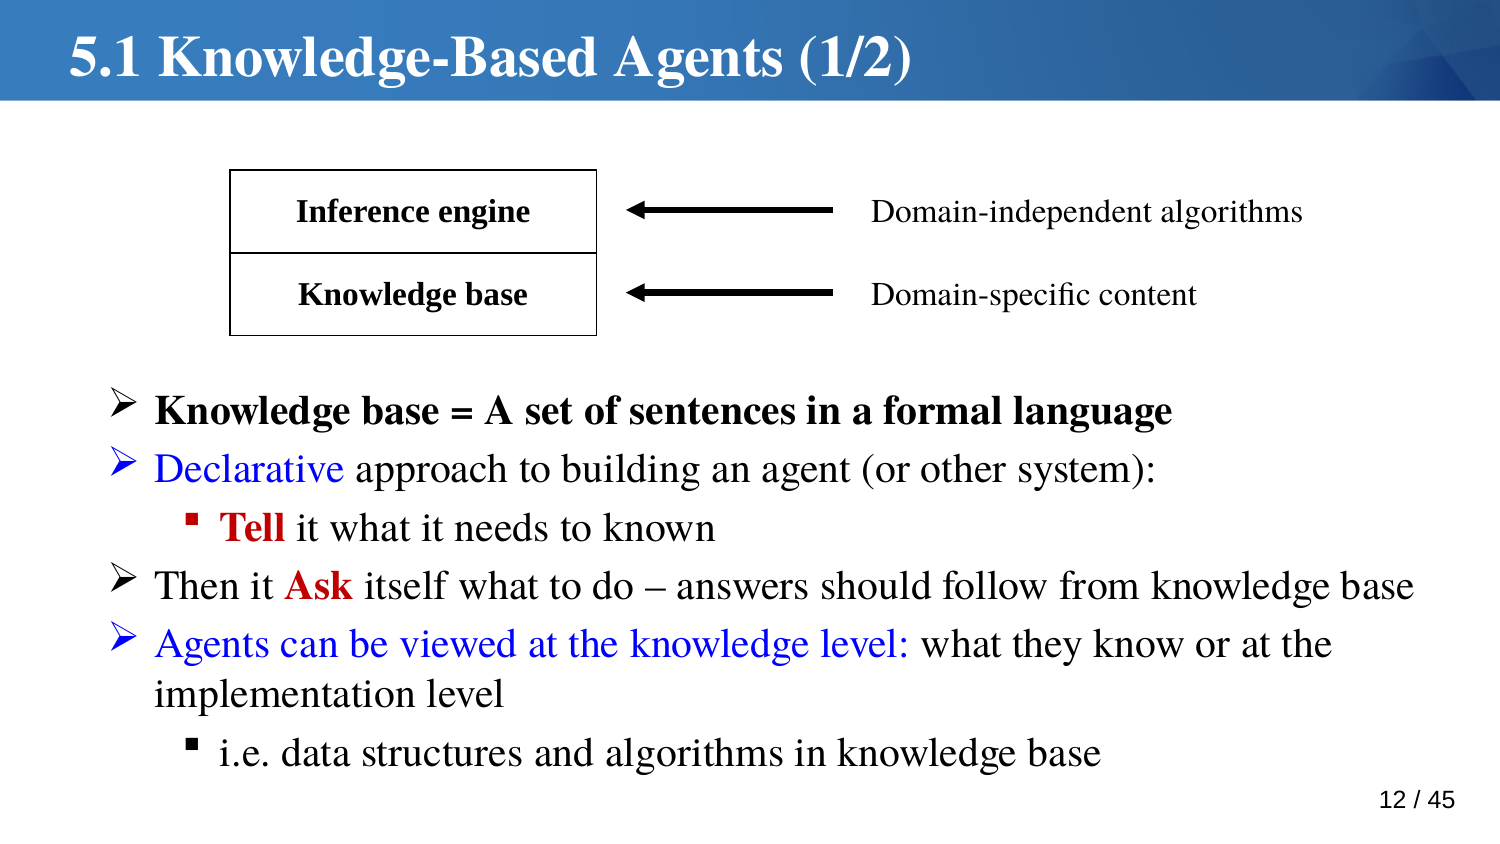

# 5.1 Knowledge-Based Agents (1/2)
| Inference engine |
| --- |
| Knowledge base |
Domain-independent algorithms
Domain-specific content
Knowledge base = A set of sentences in a formal language
Declarative approach to building an agent (or other system):
Tell it what it needs to known
Then it Ask itself what to do – answers should follow from knowledge base
Agents can be viewed at the knowledge level: what they know or at the implementation level
i.e. data structures and algorithms in knowledge base